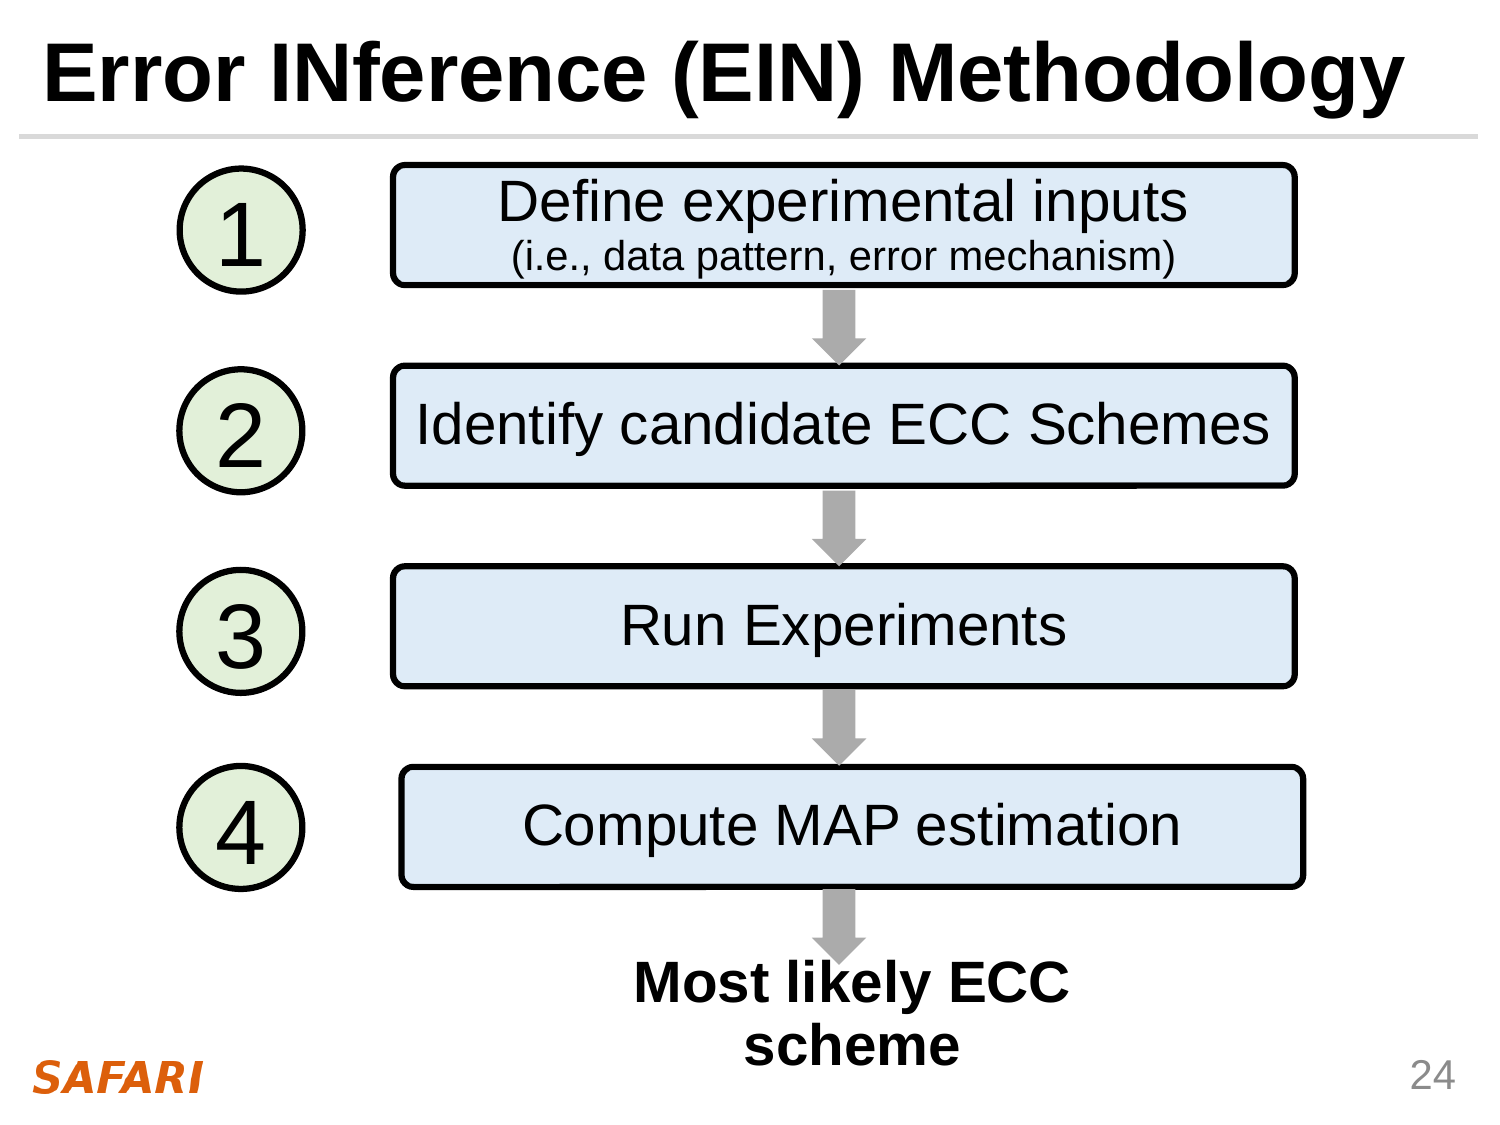

# Error INference (EIN) Methodology

Define experimental inputs
(i.e., data pattern, error mechanism)
1

Identify candidate ECC Schemes
2

Run Experiments
3

4

Compute MAP estimation

Most likely ECC scheme